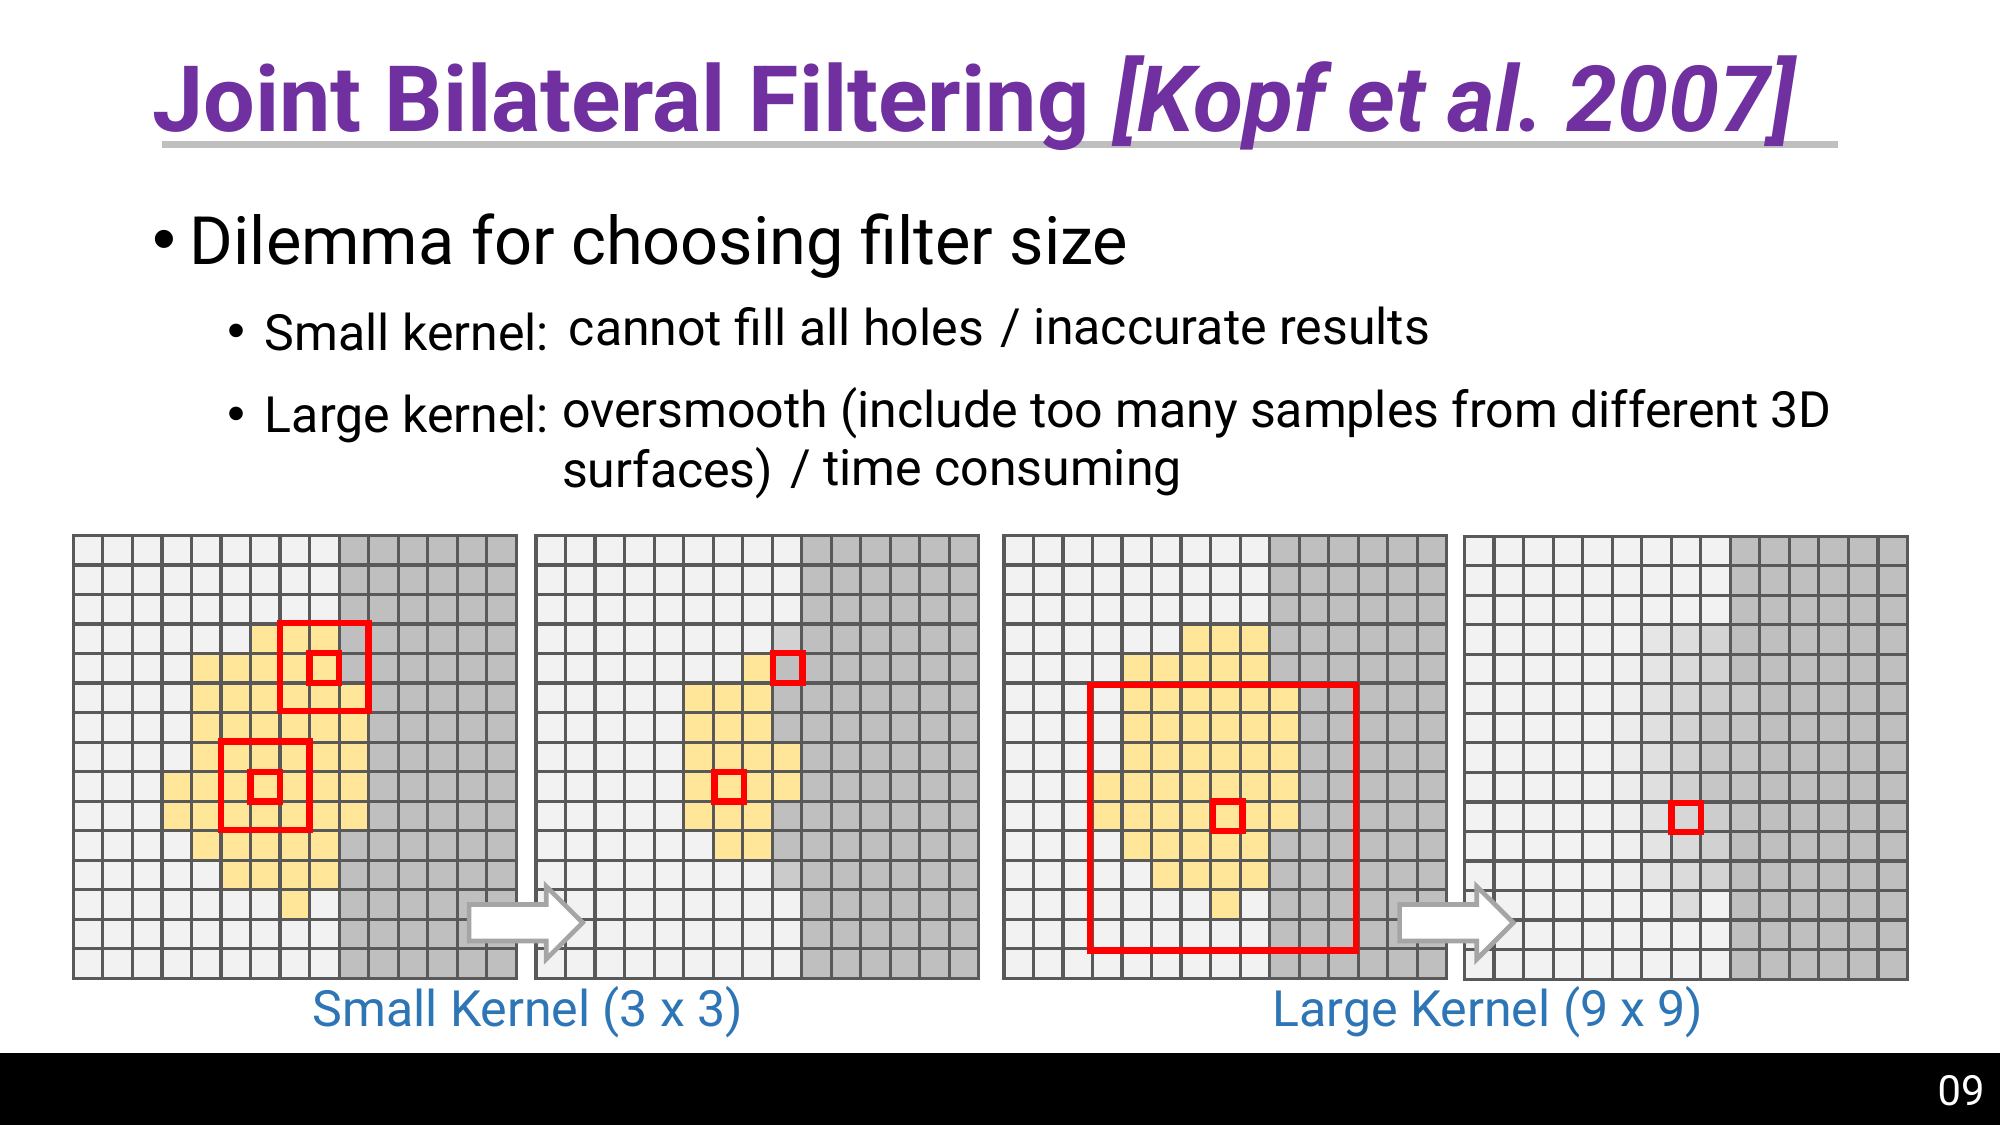

# Joint Bilateral Filtering [Kopf et al. 2007]
Dilemma for choosing filter size
Small kernel:
Large kernel:
/ inaccurate results
cannot fill all holes
oversmooth (include too many samples from different 3D surfaces)
/ time consuming

Small Kernel (3 x 3)
Large Kernel (9 x 9)

09